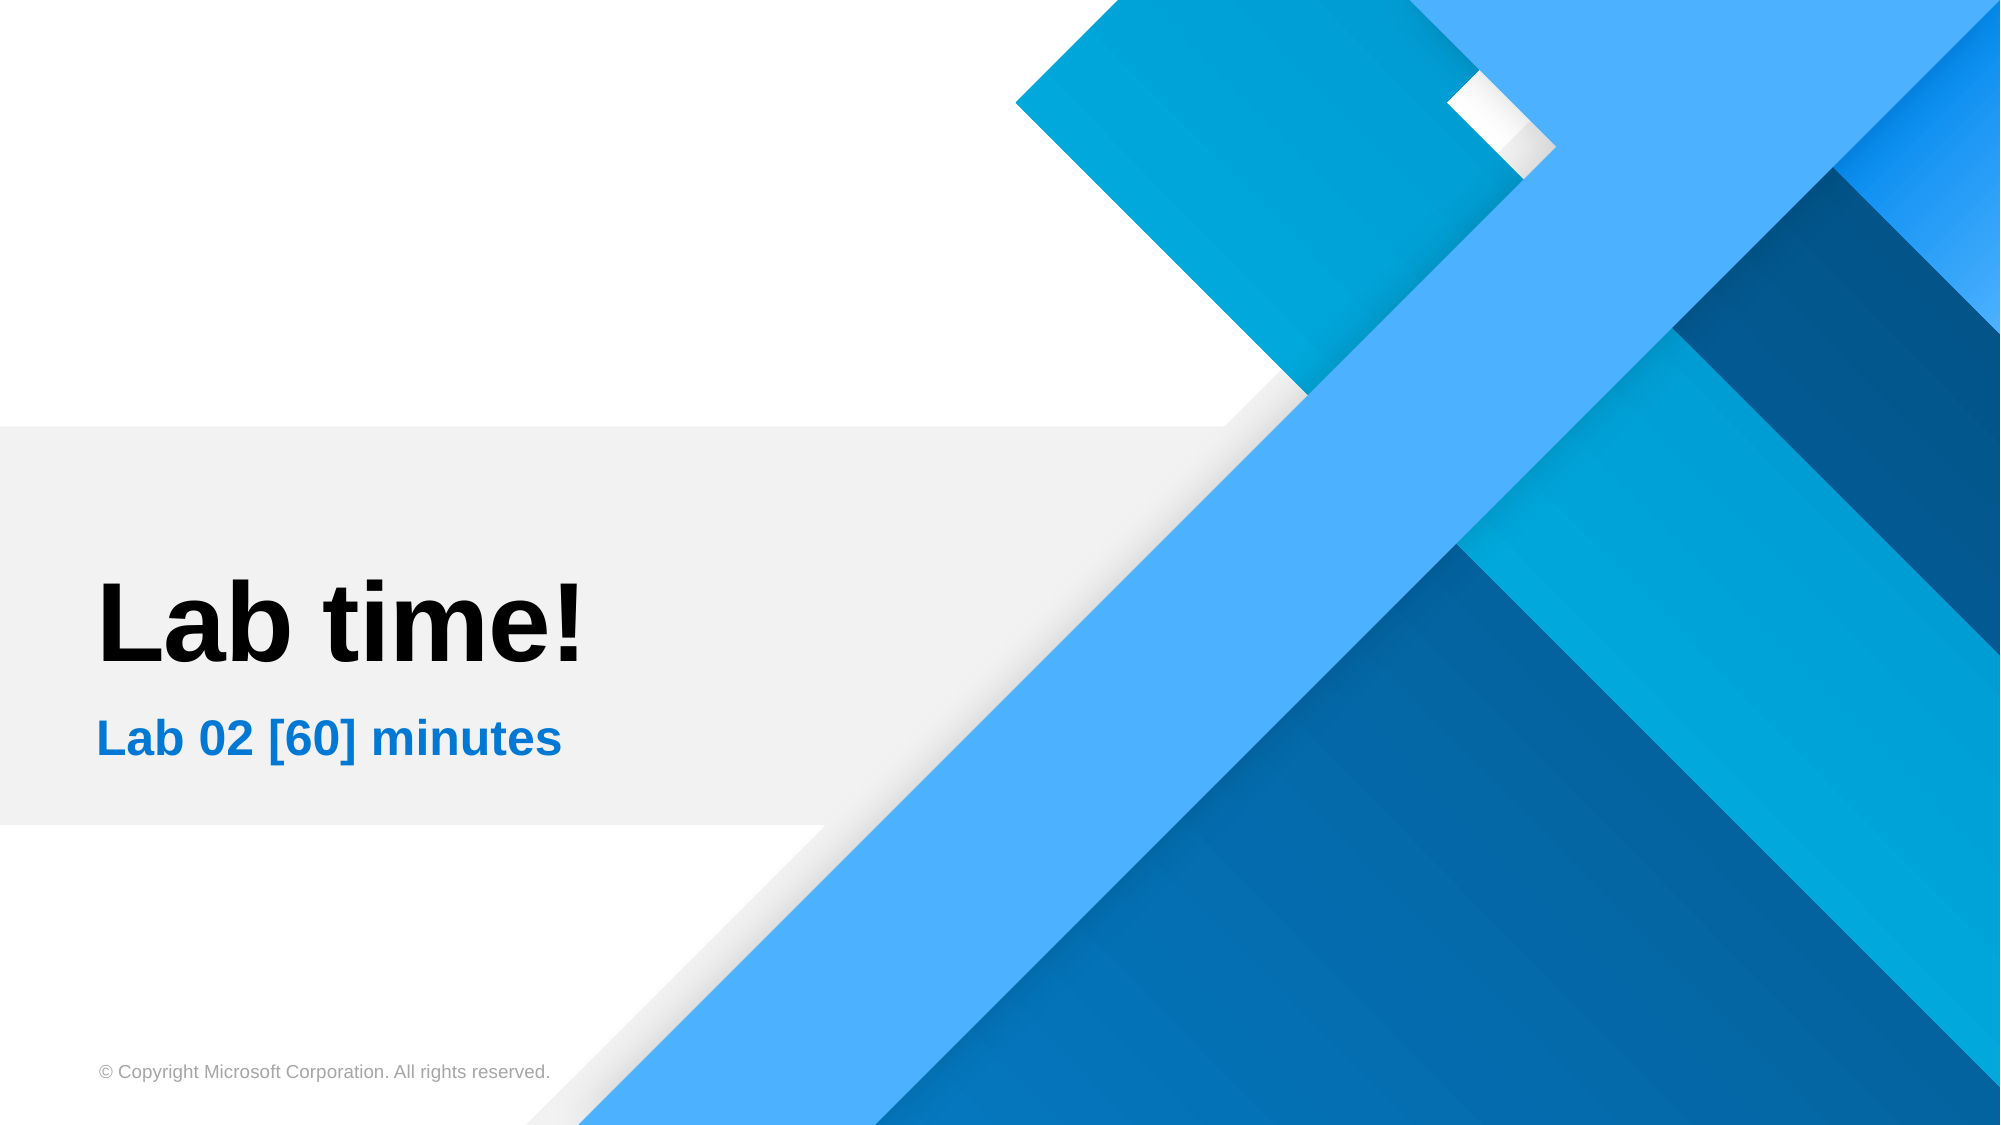

# Lab time!
Lab 02 [60] minutes